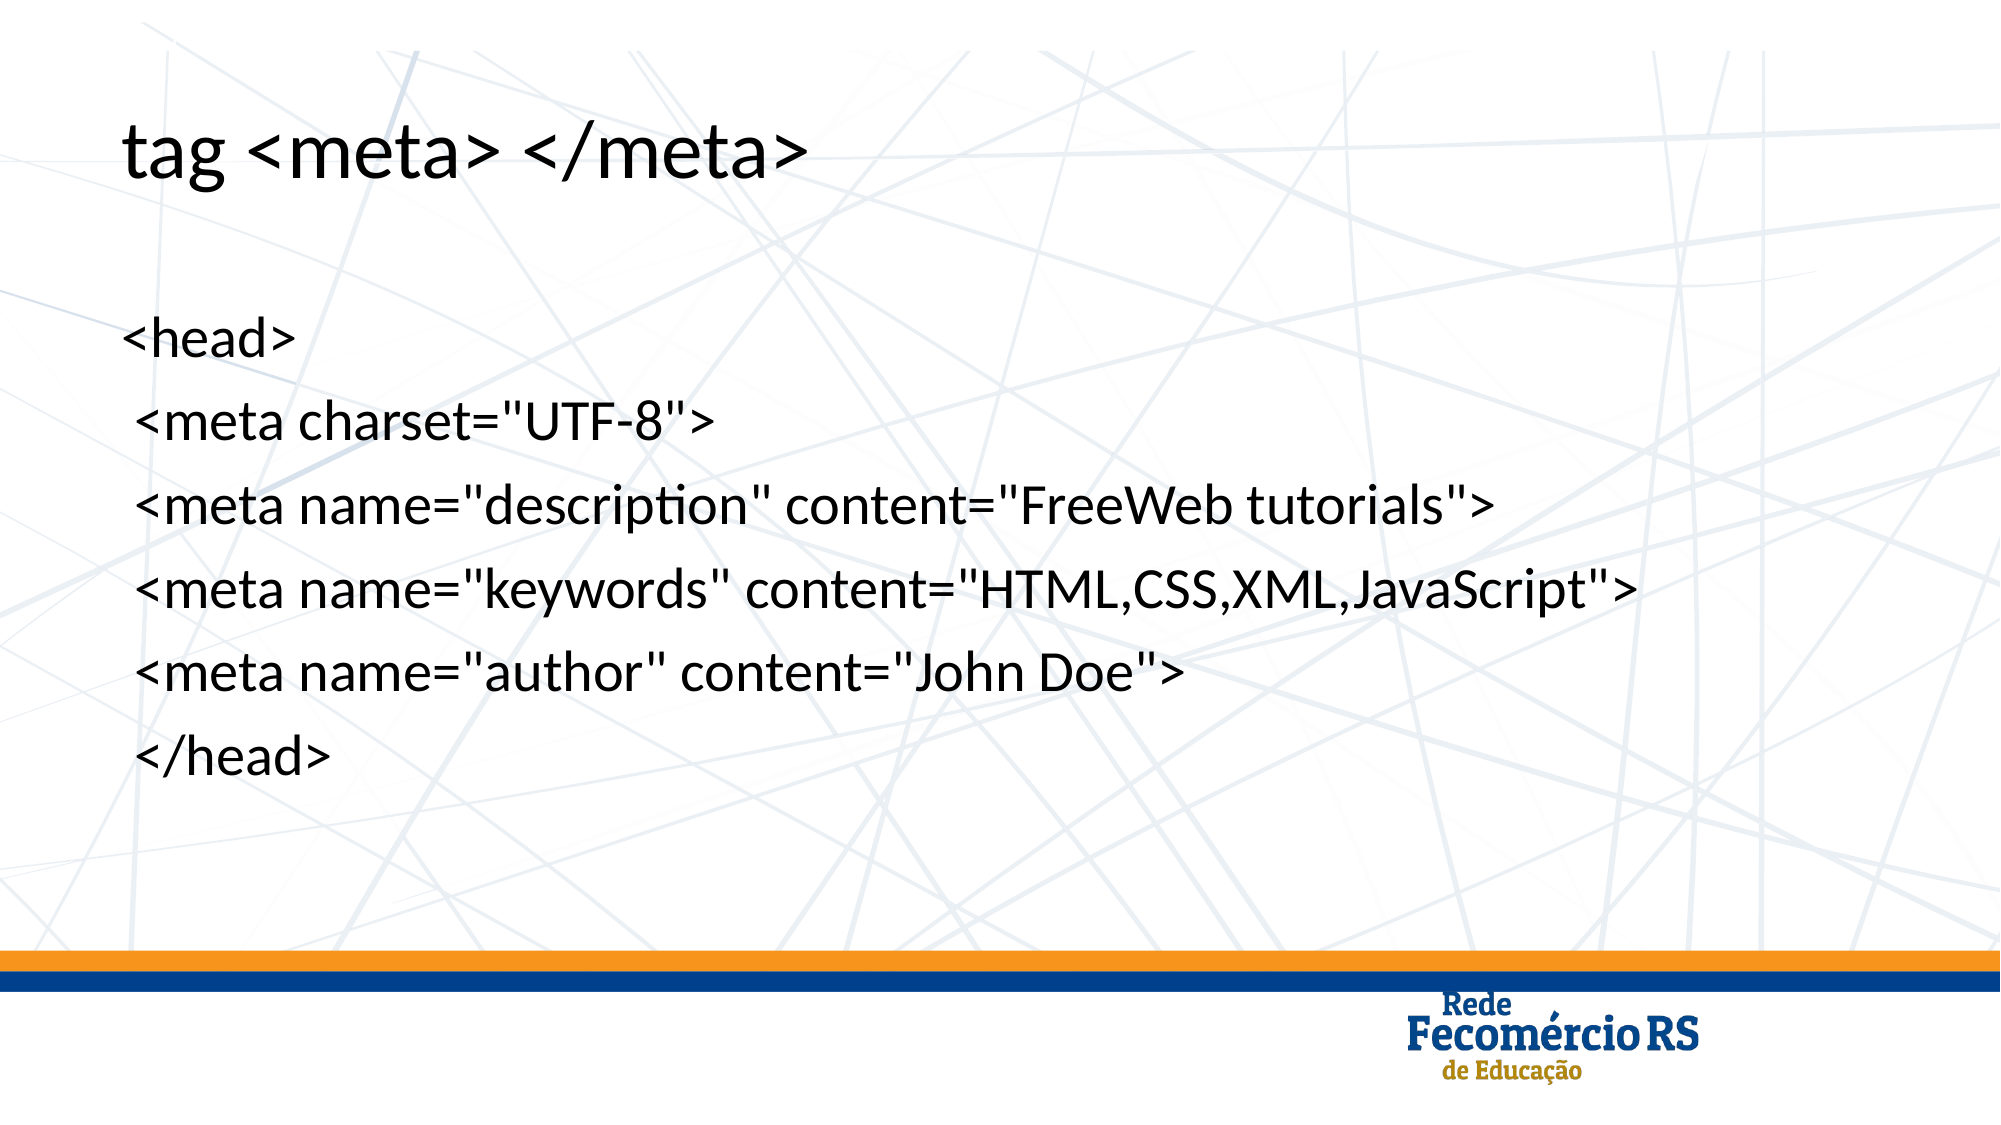

# tag <meta> </meta>
<head>
 <meta charset="UTF-8">
 <meta name="description" content="FreeWeb tutorials">
 <meta name="keywords" content="HTML,CSS,XML,JavaScript">
 <meta name="author" content="John Doe">
 </head>